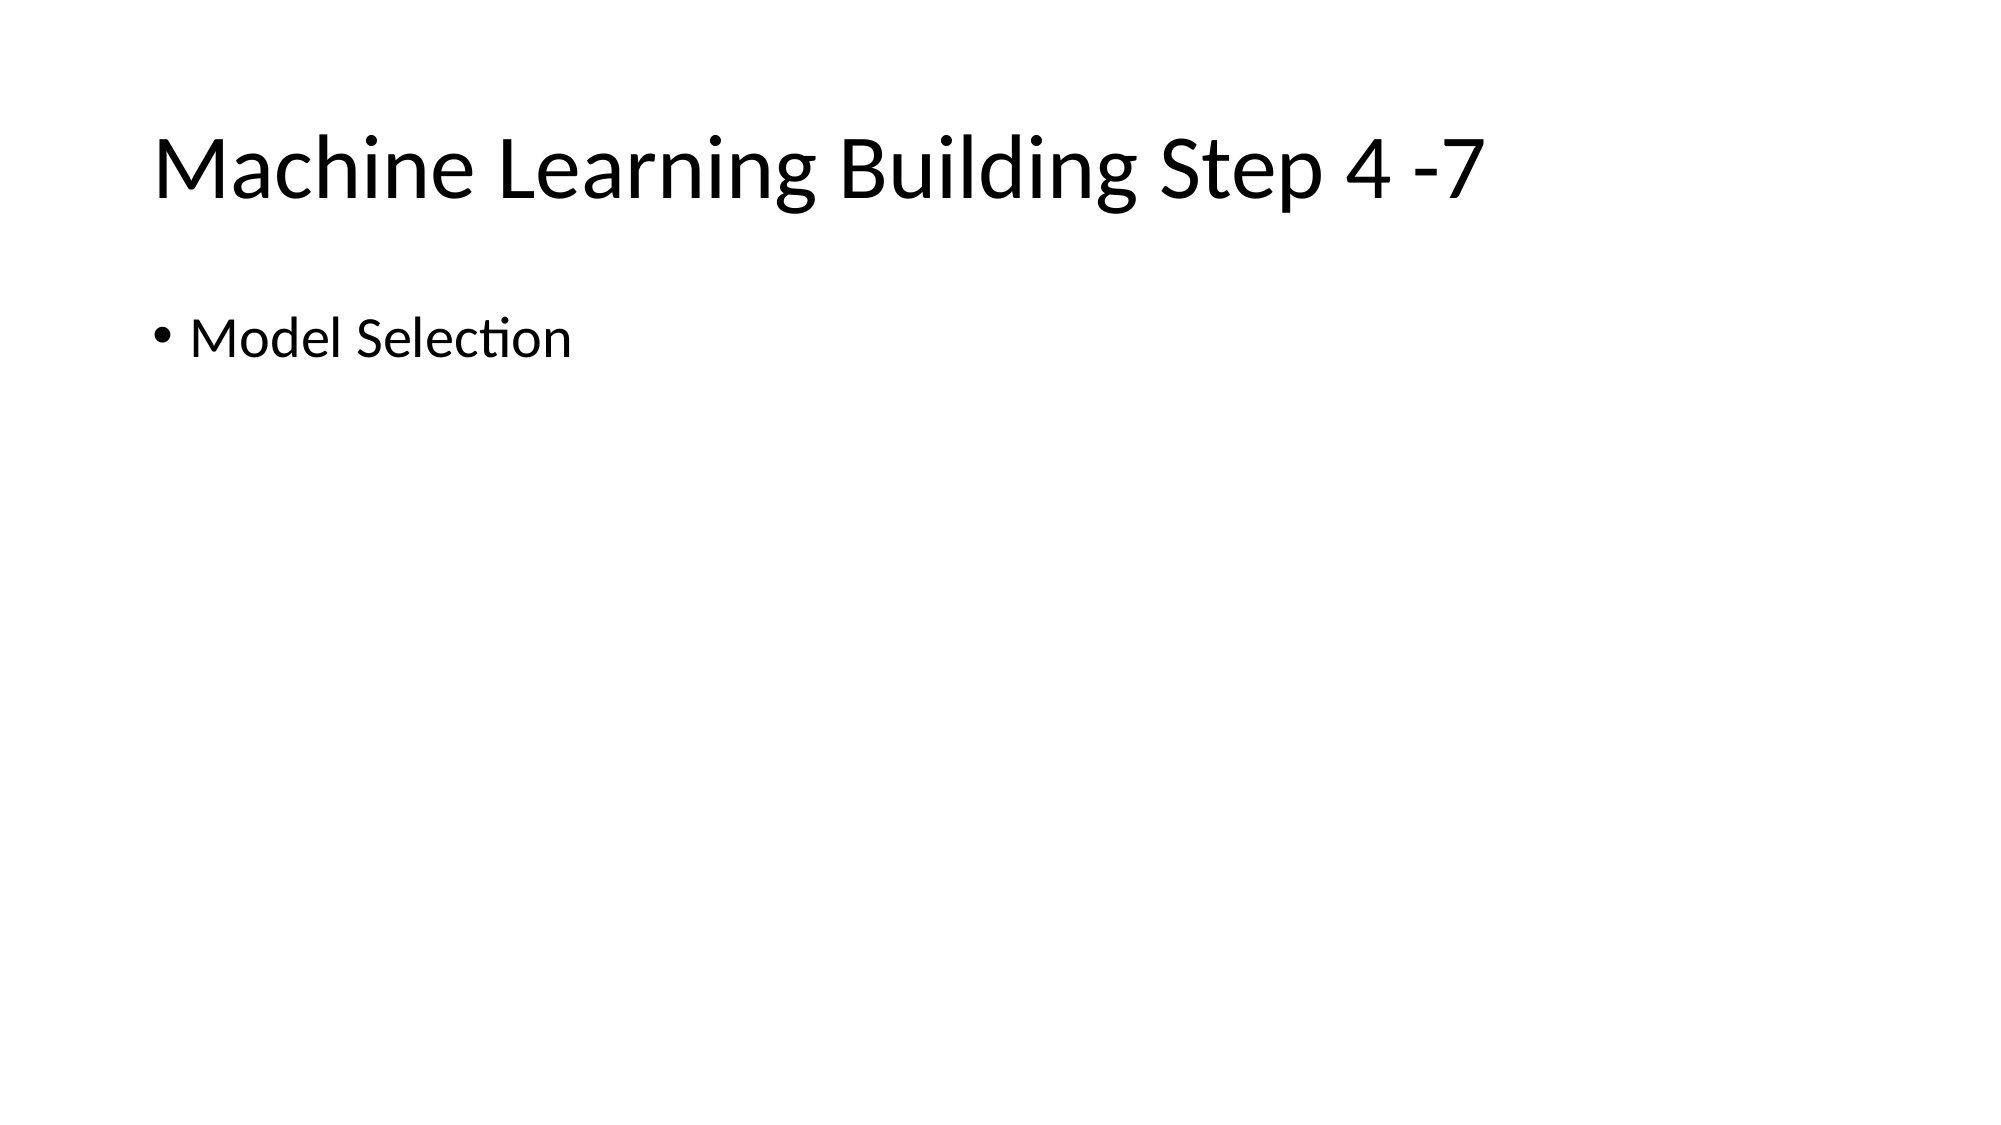

# Machine Learning Building Step 4 -7
Model Selection